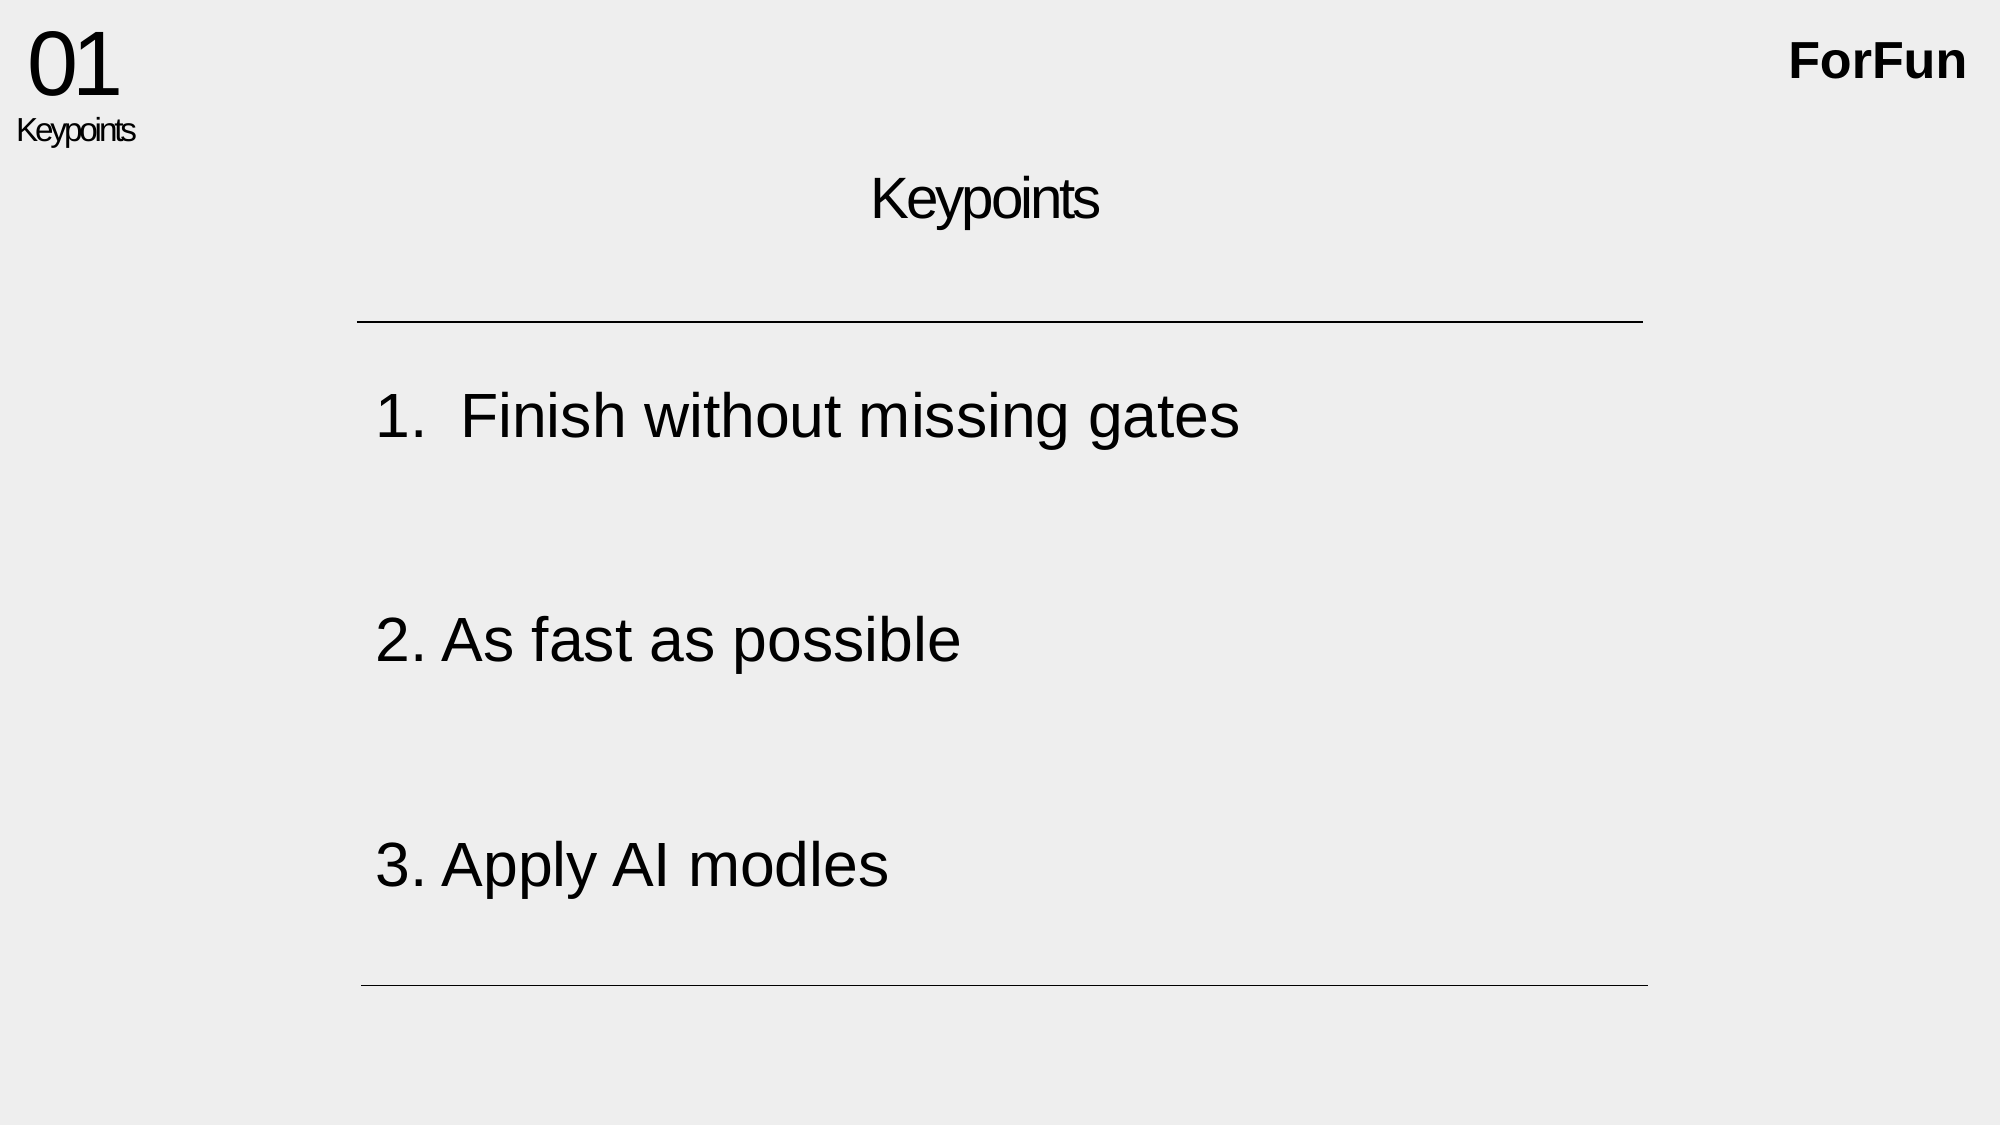

01
 Keypoints
ForFun
Keypoints

Finish without missing gates​

2. As fast as possible​
​

3. Apply AI modles​